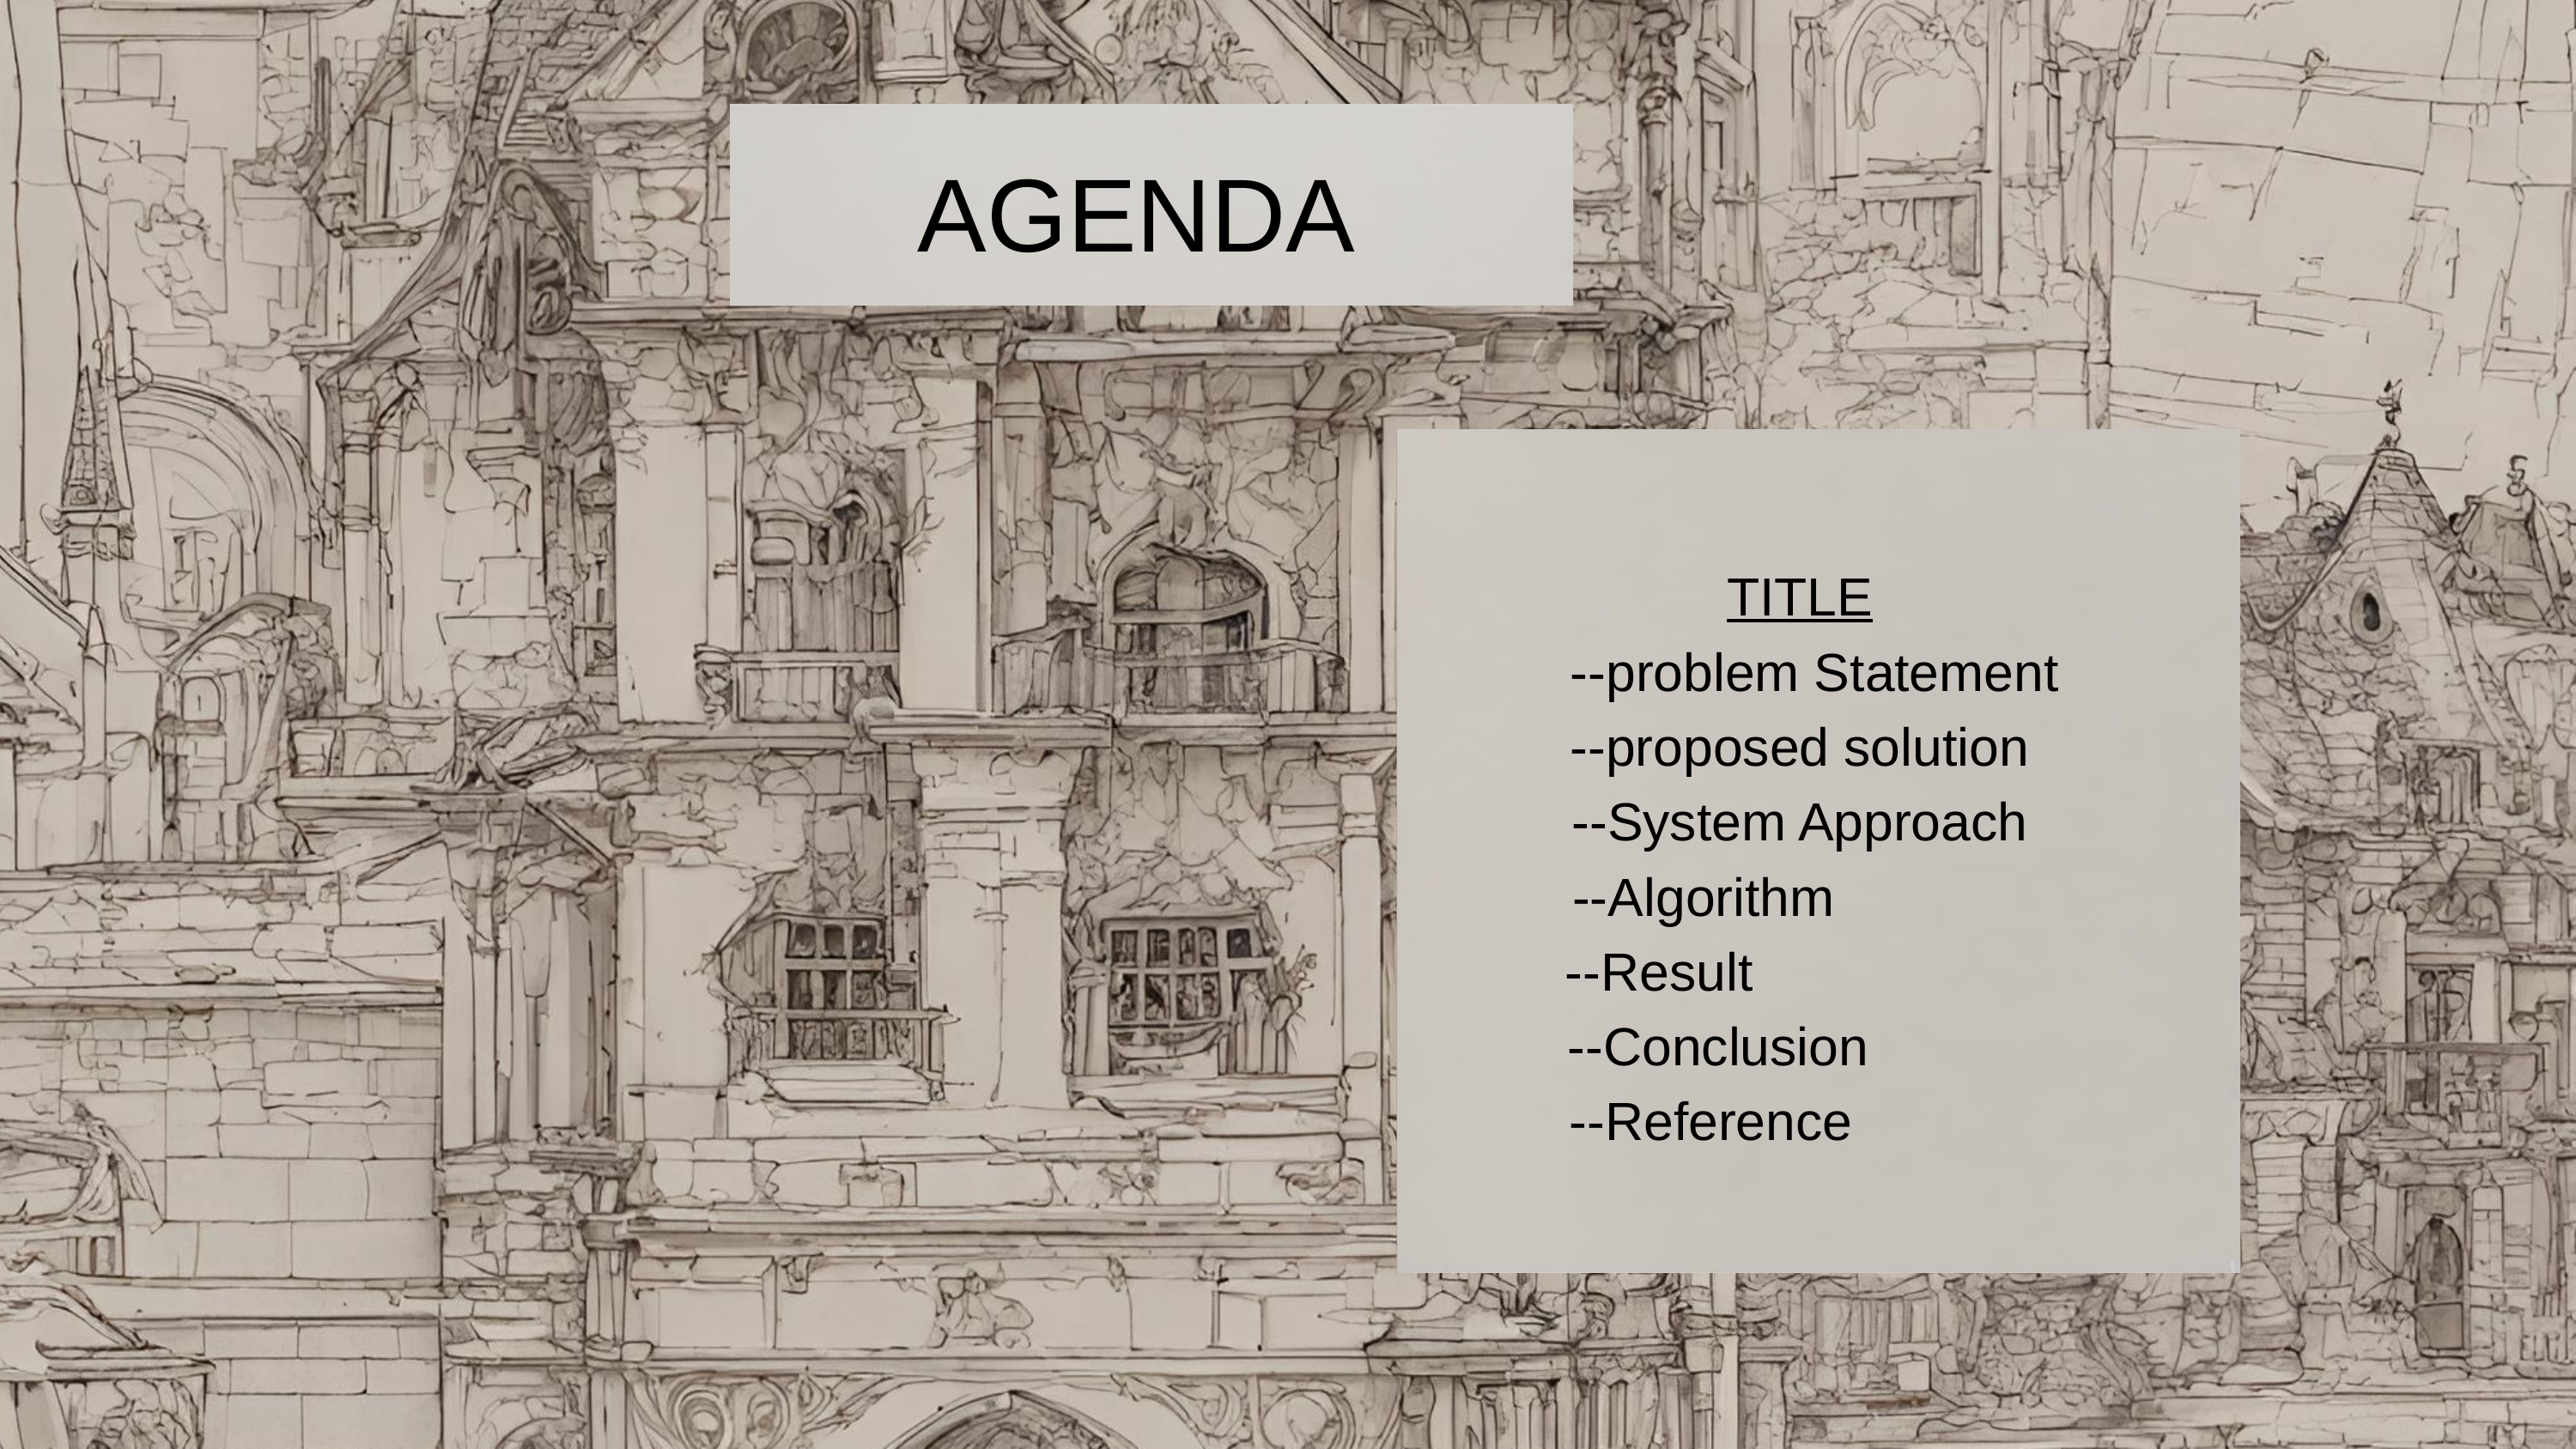

AGENDA

TITLE
   --problem Statement
--proposed solution
--System Approach
--Algorithm
--Result
--Conclusion
--Reference